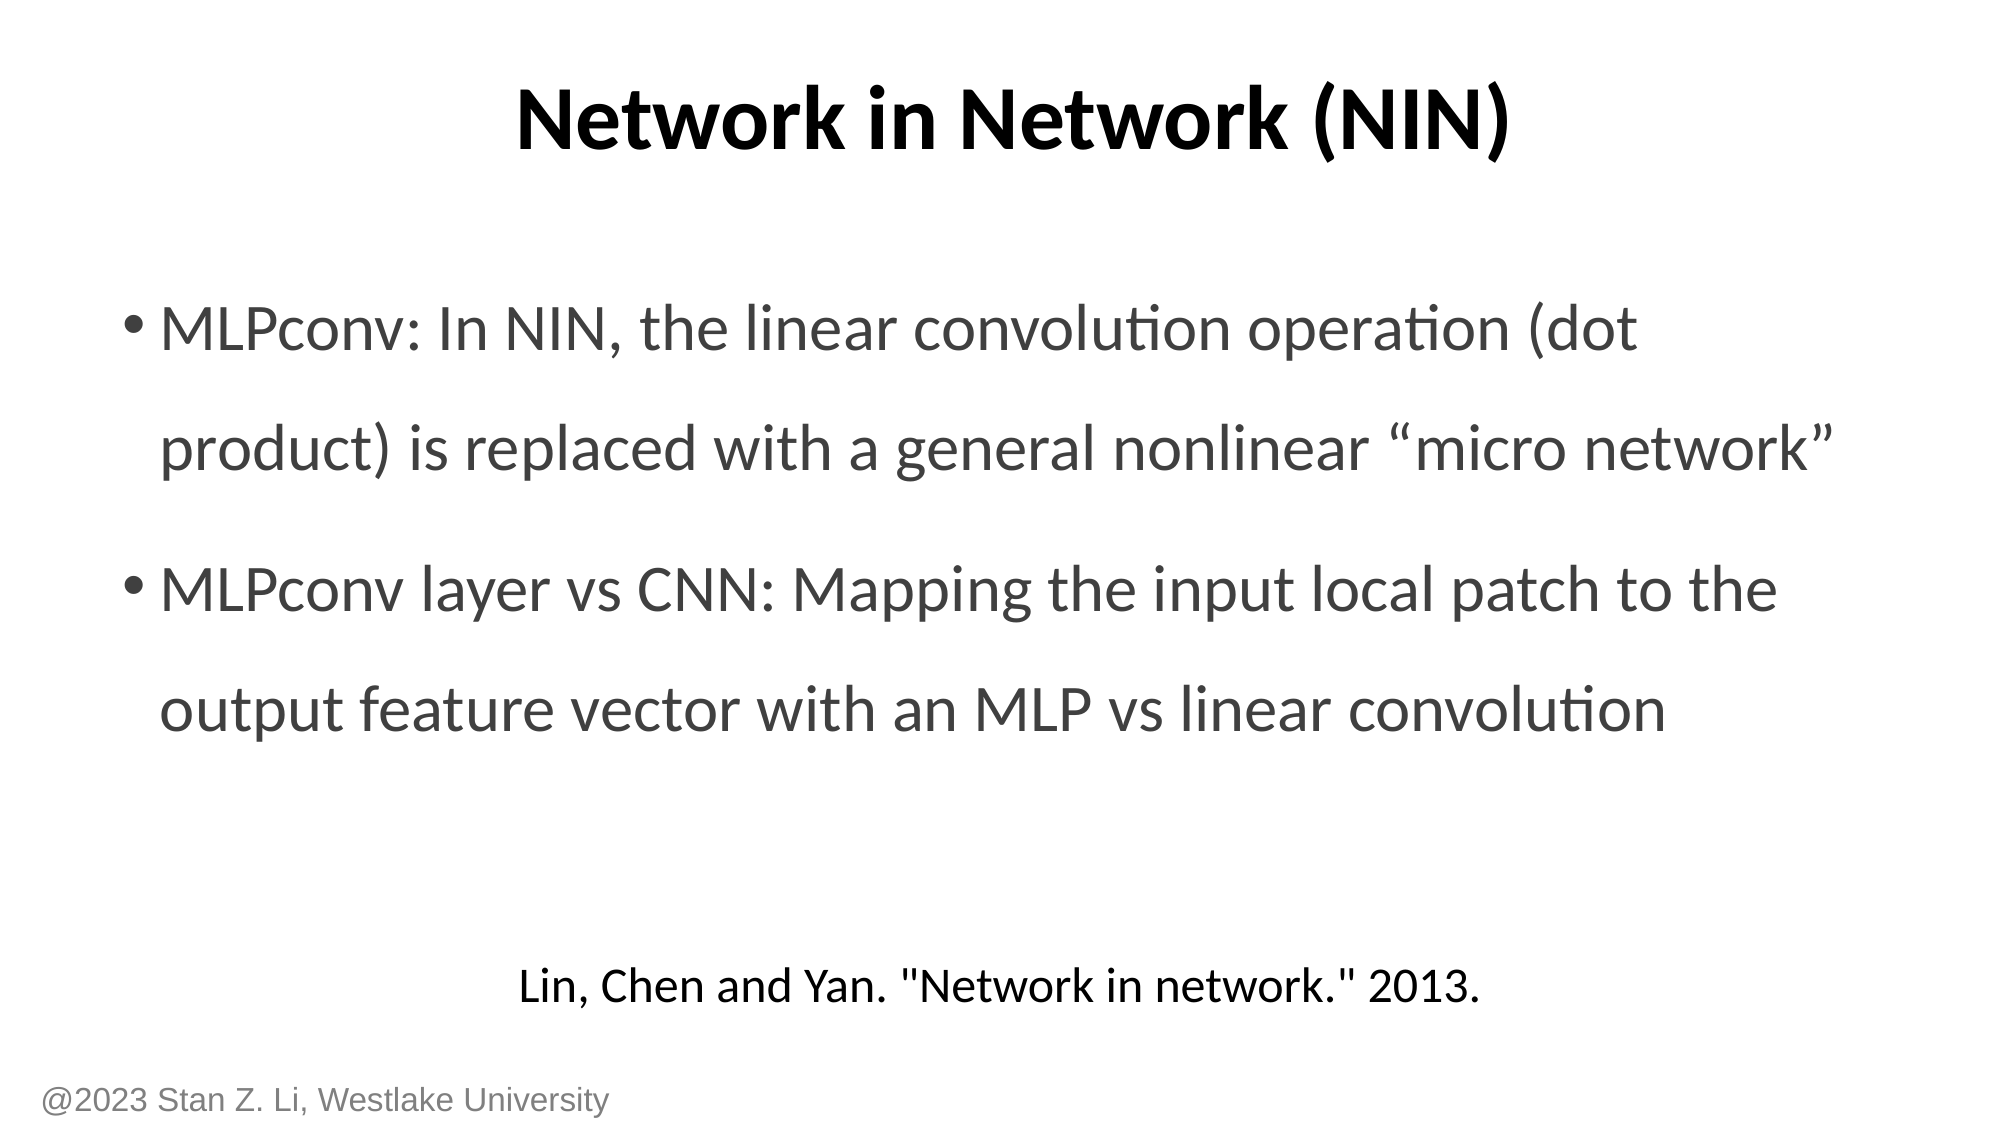

# Network in Network (NIN)
MLPconv: In NIN, the linear convolution operation (dot product) is replaced with a general nonlinear “micro network”
MLPconv layer vs CNN: Mapping the input local patch to the output feature vector with an MLP vs linear convolution
Lin, Chen and Yan. "Network in network." 2013.
@2023 Stan Z. Li, Westlake University
66